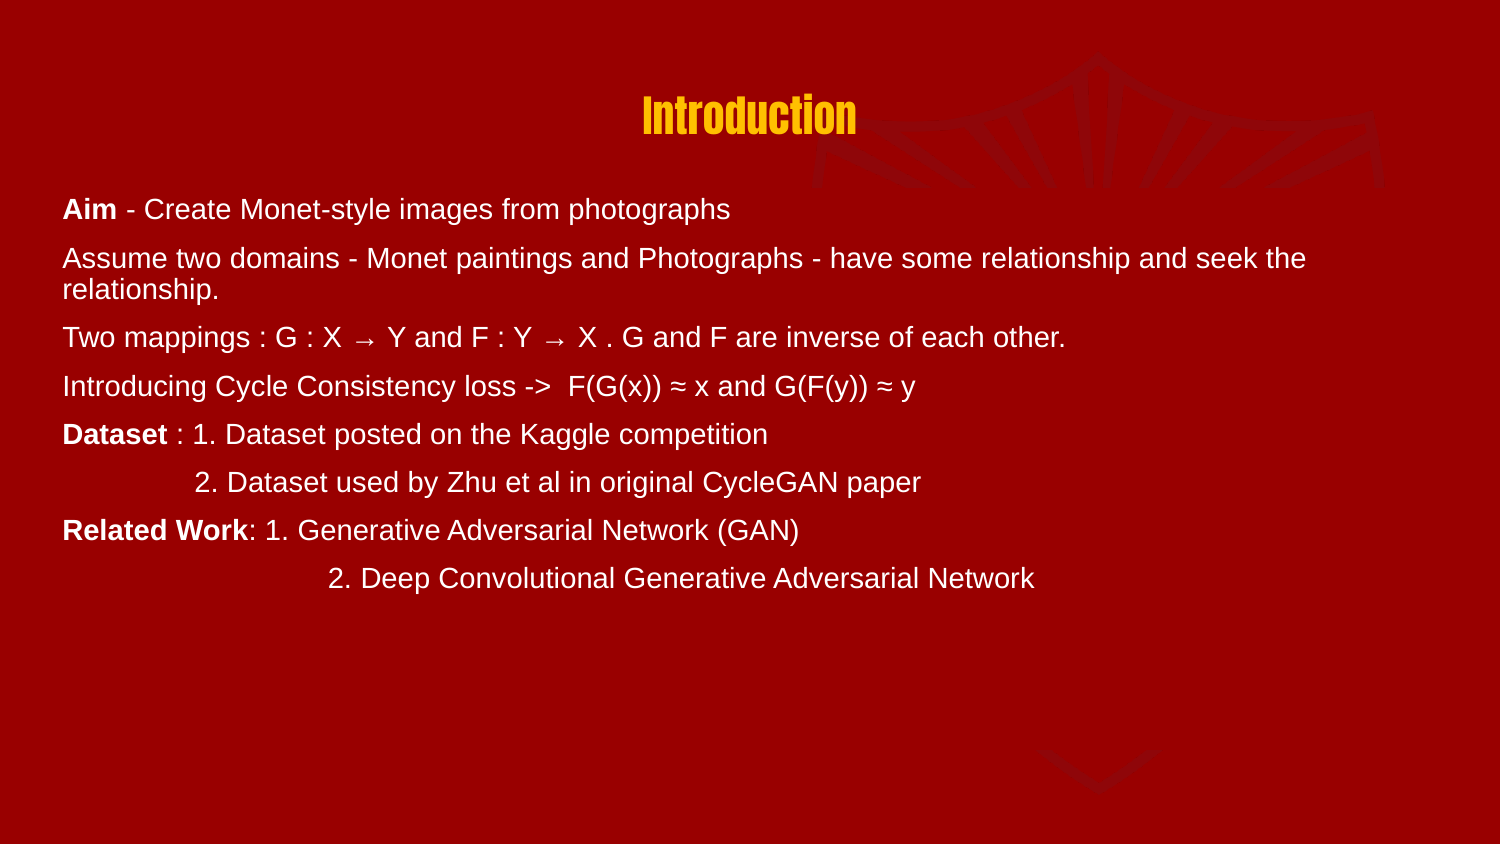

# Introduction
Aim - Create Monet-style images from photographs
Assume two domains - Monet paintings and Photographs - have some relationship and seek the relationship.
Two mappings : G : X → Y and F : Y → X . G and F are inverse of each other.
Introducing Cycle Consistency loss ->  F(G(x)) ≈ x and G(F(y)) ≈ y
Dataset : 1. Dataset posted on the Kaggle competition
                2. Dataset used by Zhu et al in original CycleGAN paper
Related Work: 1. Generative Adversarial Network (GAN)
	              2. Deep Convolutional Generative Adversarial Network